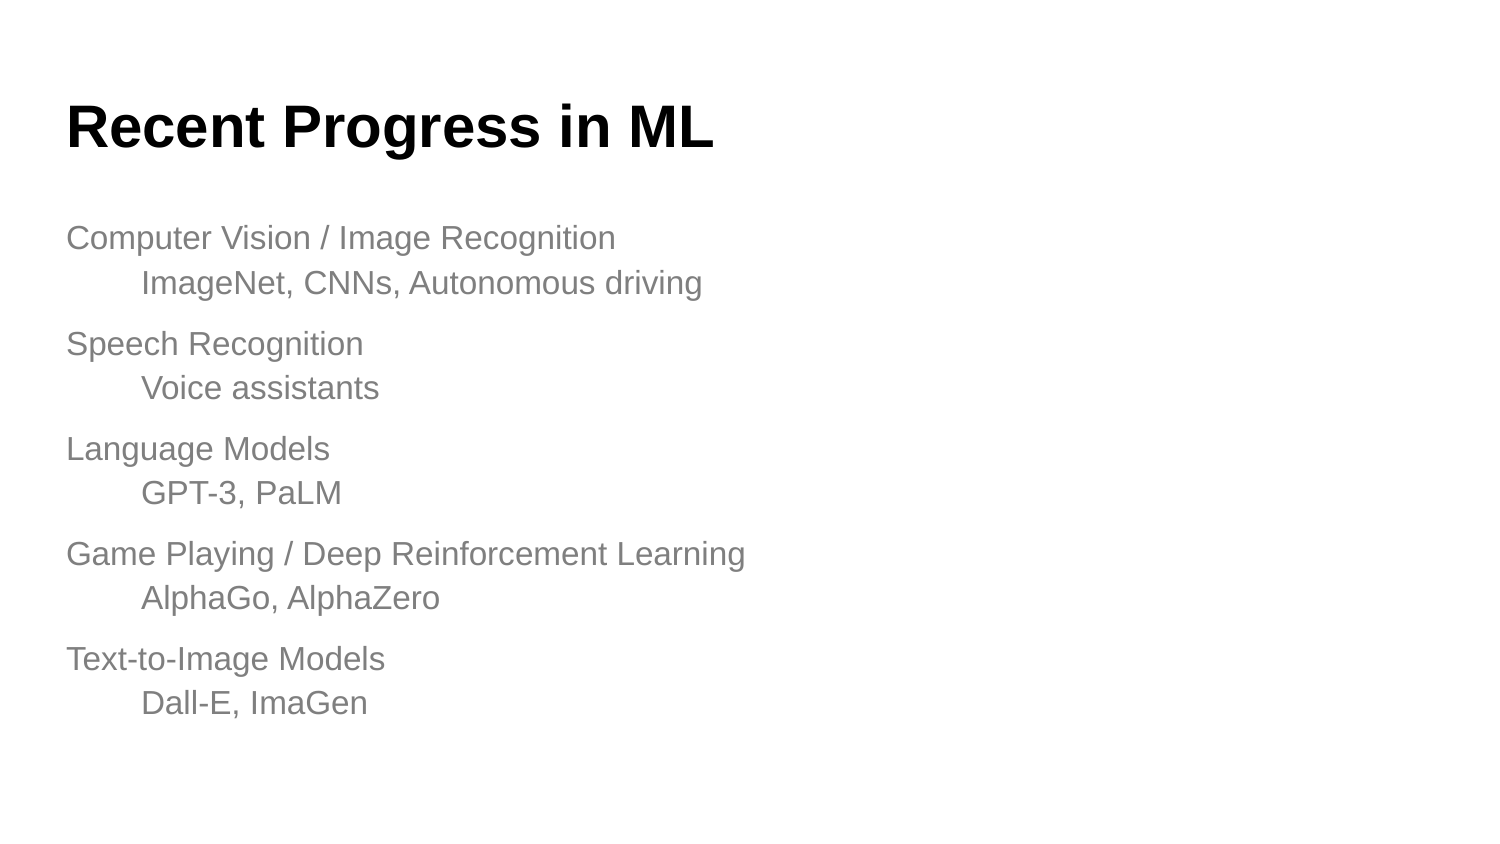

# Recent Progress in ML
Computer Vision / Image Recognition
ImageNet, CNNs, Autonomous driving
Speech Recognition
Voice assistants
Language Models
GPT-3, PaLM
Game Playing / Deep Reinforcement Learning
AlphaGo, AlphaZero
Text-to-Image Models
Dall-E, ImaGen